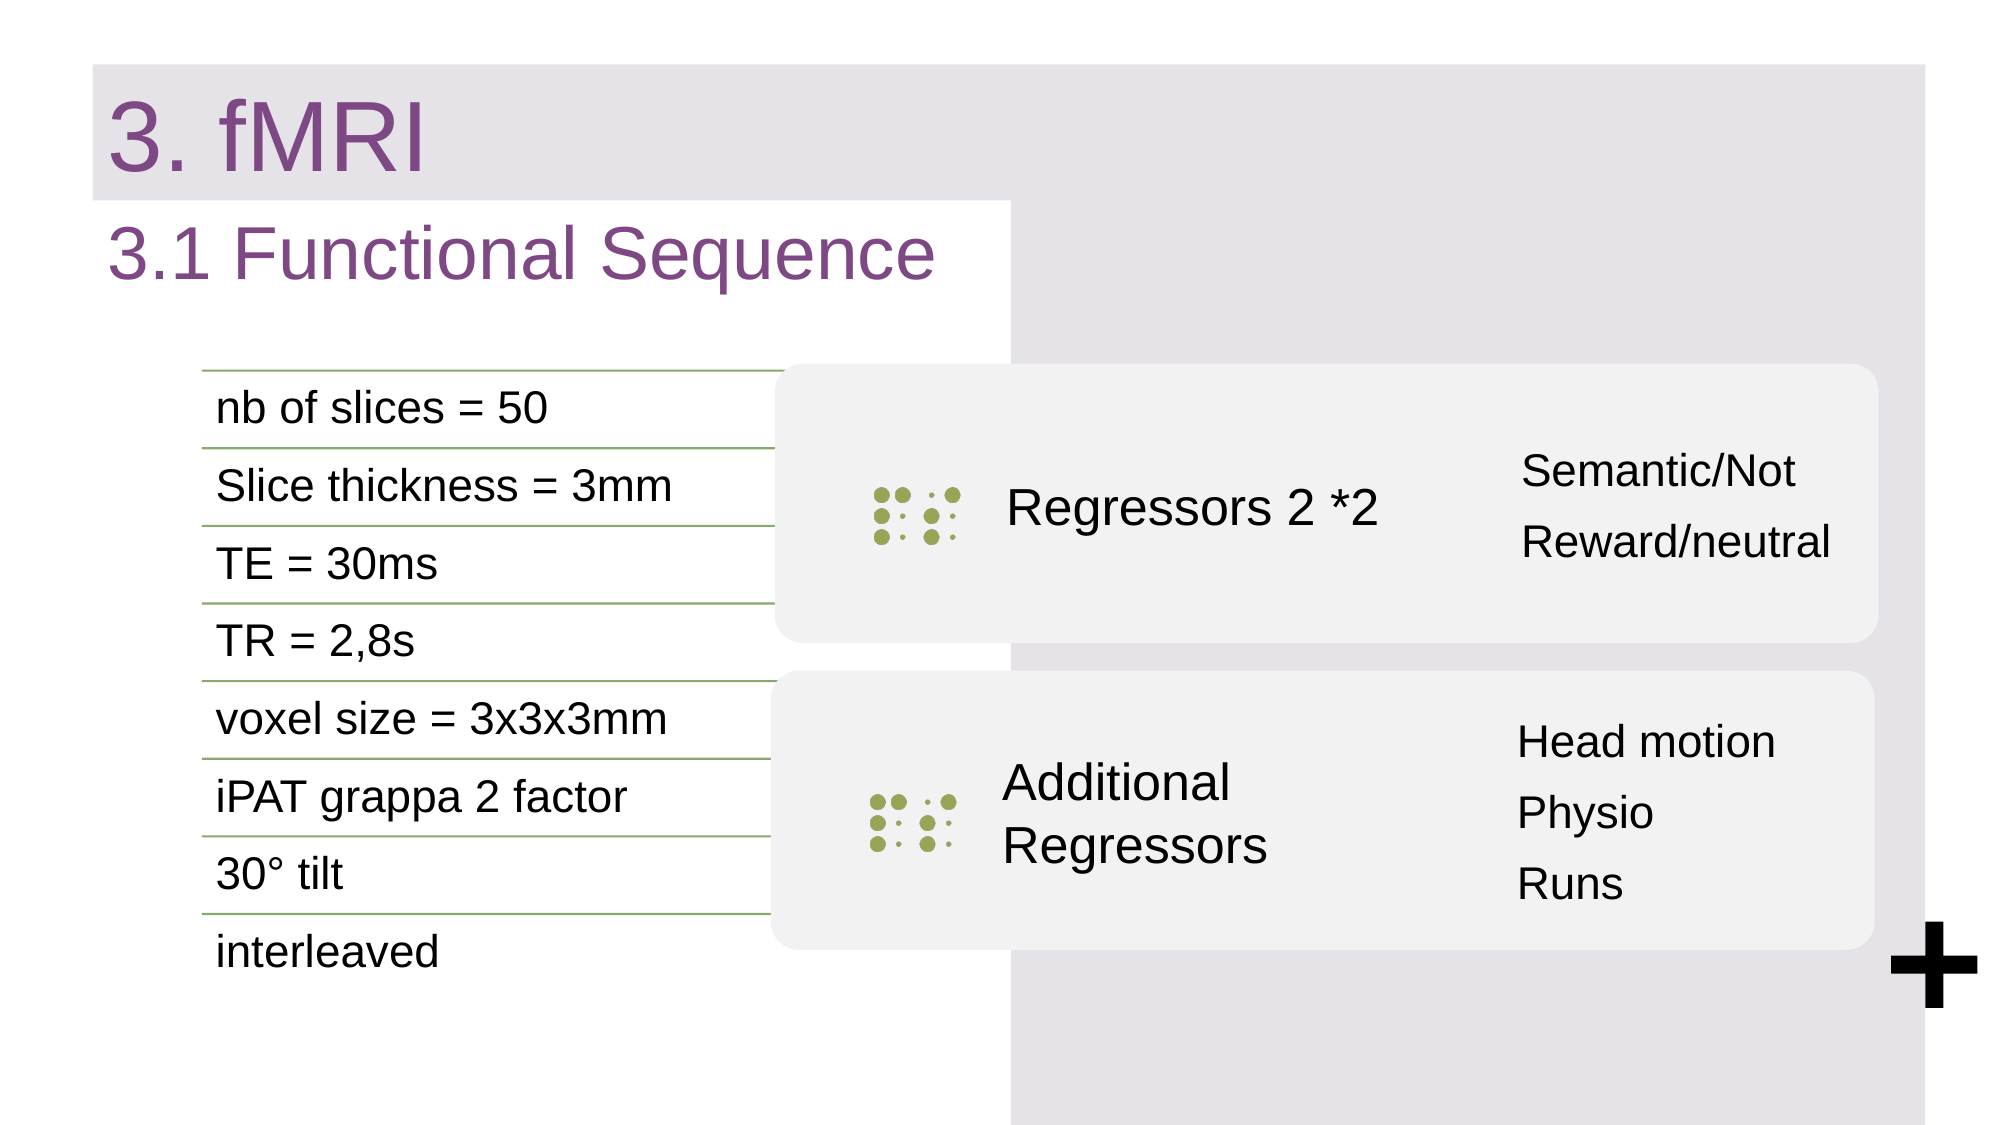

3. fMRI
3.1 Functional Sequence

Semantic/Not
Reward/neutral

Regressors 2 *2

nb of slices = 50
Slice thickness = 3mm
TE = 30ms
TR = 2,8s
voxel size = 3x3x3mm
iPAT grappa 2 factor
30° tilt
interleaved

Head motion
Physio
Runs

Additional Regressors